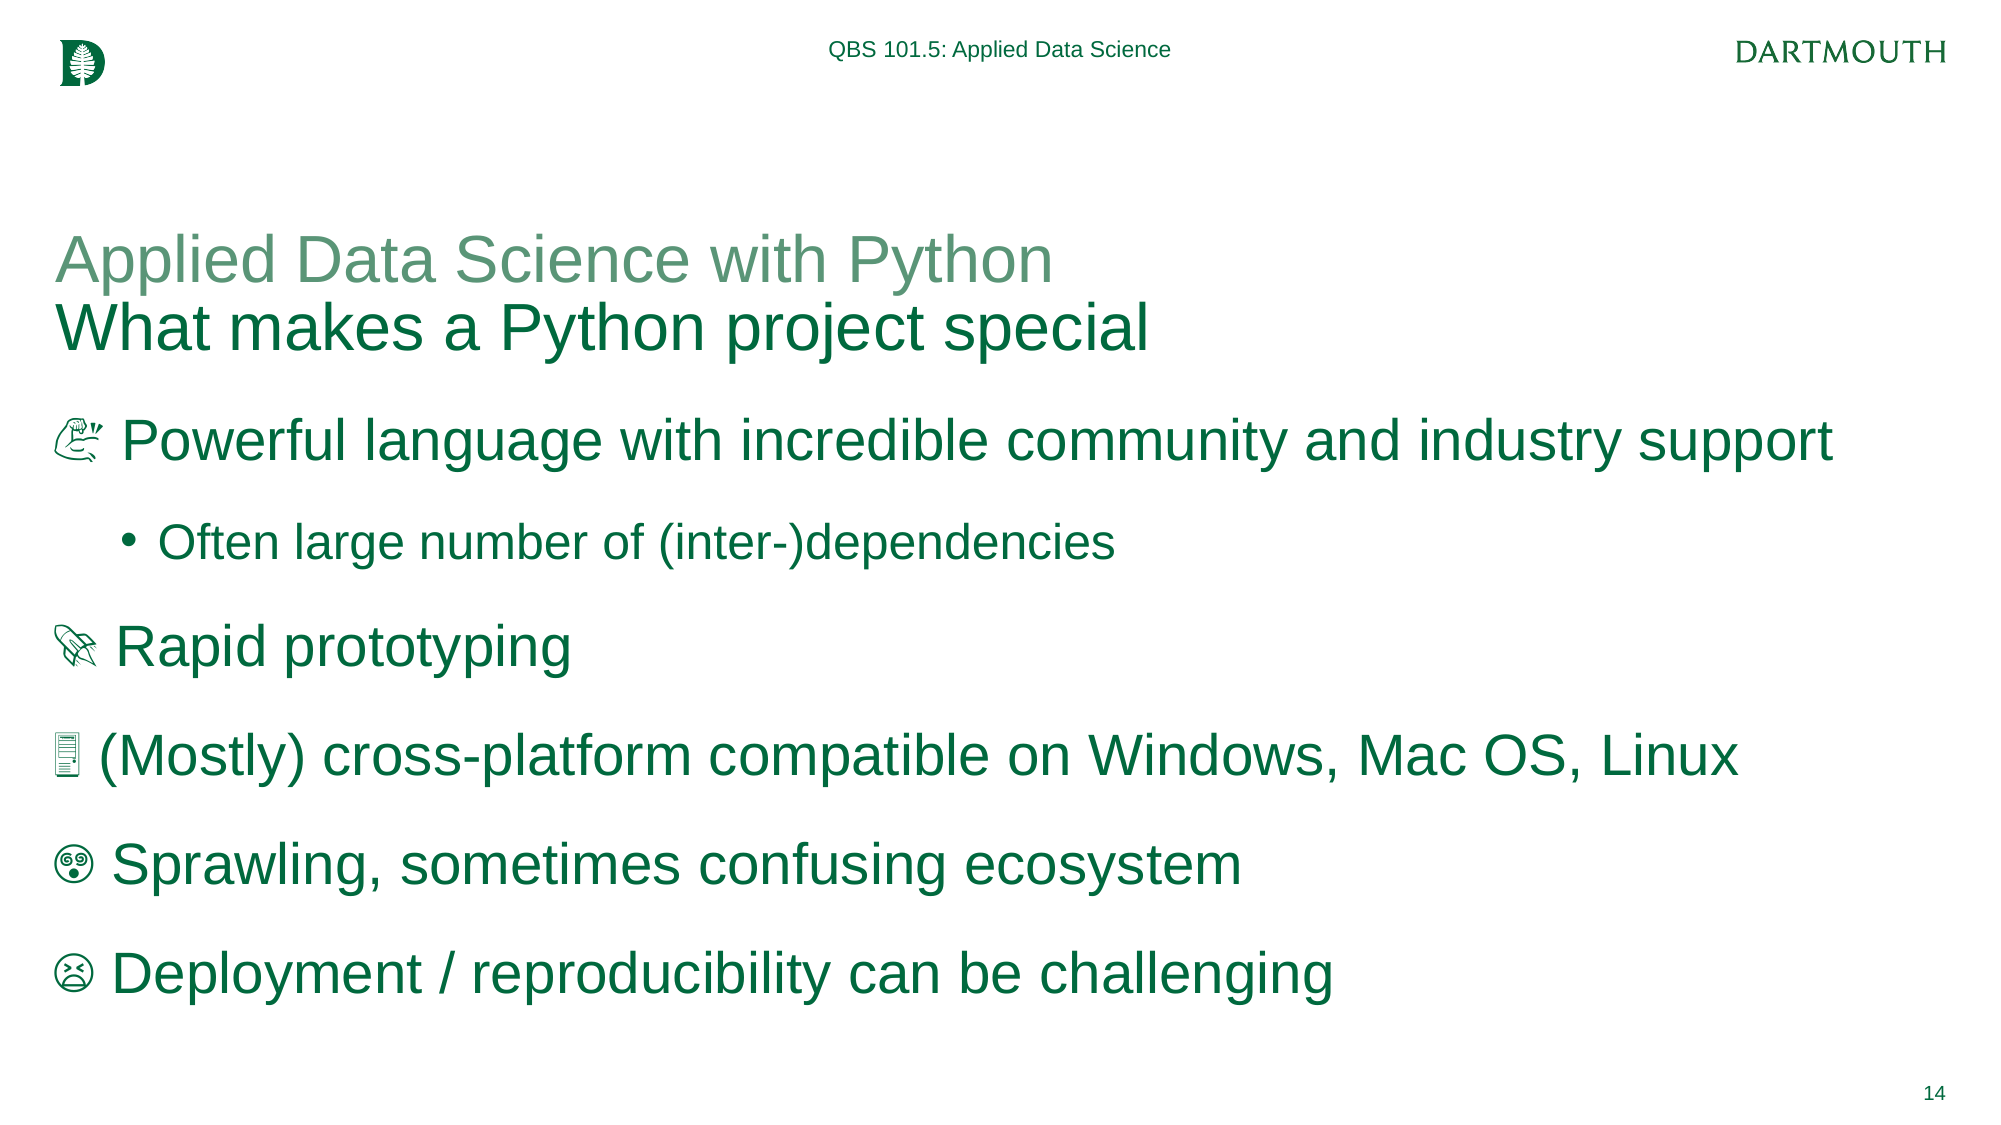

QBS 101.5: Applied Data Science
# Applied Data Science with Python What makes a Python project special
 Powerful language with incredible community and industry support
Often large number of (inter-)dependencies
 Rapid prototyping
 (Mostly) cross-platform compatible on Windows, Mac OS, Linux
 Sprawling, sometimes confusing ecosystem
 Deployment / reproducibility can be challenging

14